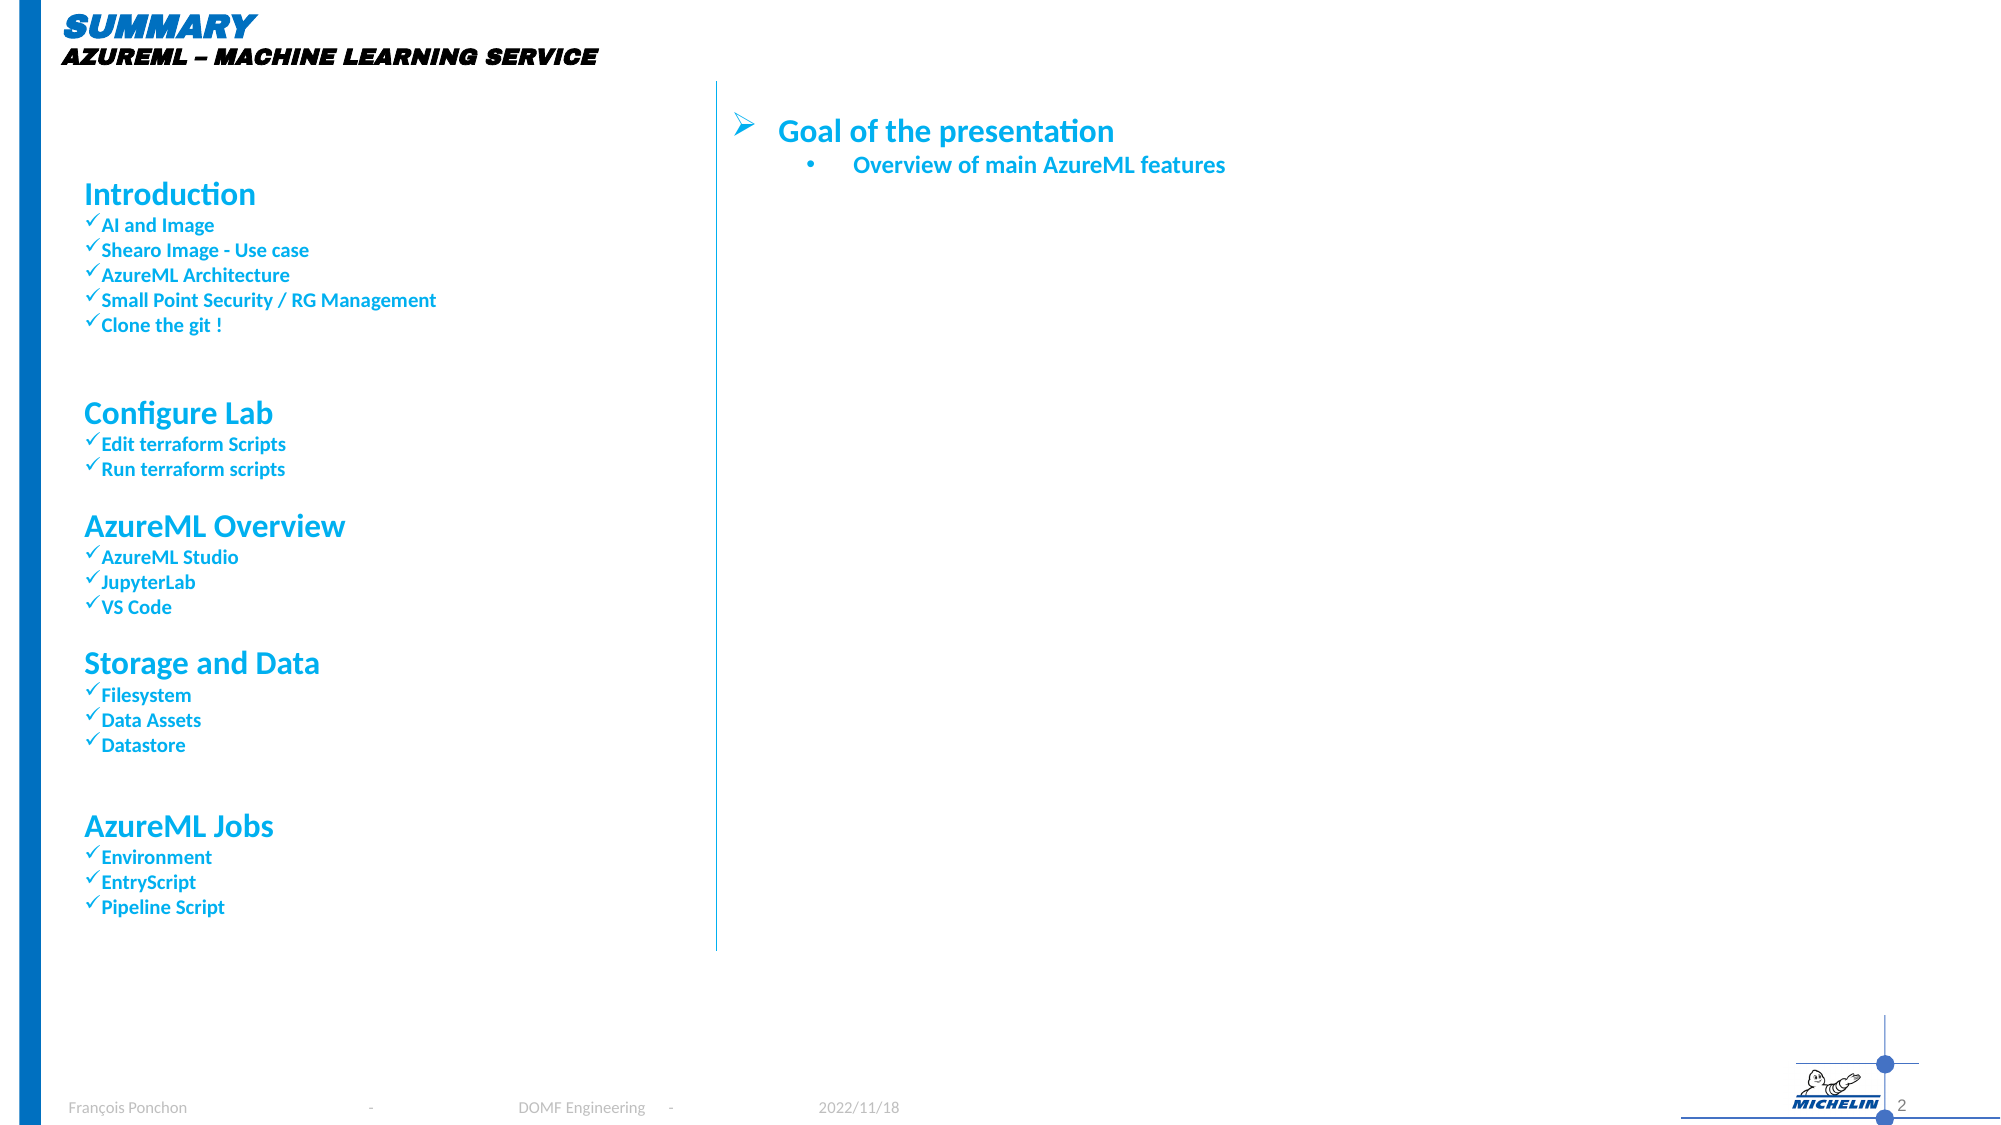

# Summary AzureML – Machine learning service
Goal of the presentation
Overview of main AzureML features

Introduction
AI and Image
Shearo Image - Use case
AzureML Architecture
Small Point Security / RG Management
Clone the git !
Configure Lab
Edit terraform Scripts
Run terraform scripts
AzureML Overview
AzureML Studio
JupyterLab
VS Code
Storage and Data
Filesystem
Data Assets
Datastore
AzureML Jobs
Environment
EntryScript
Pipeline Script